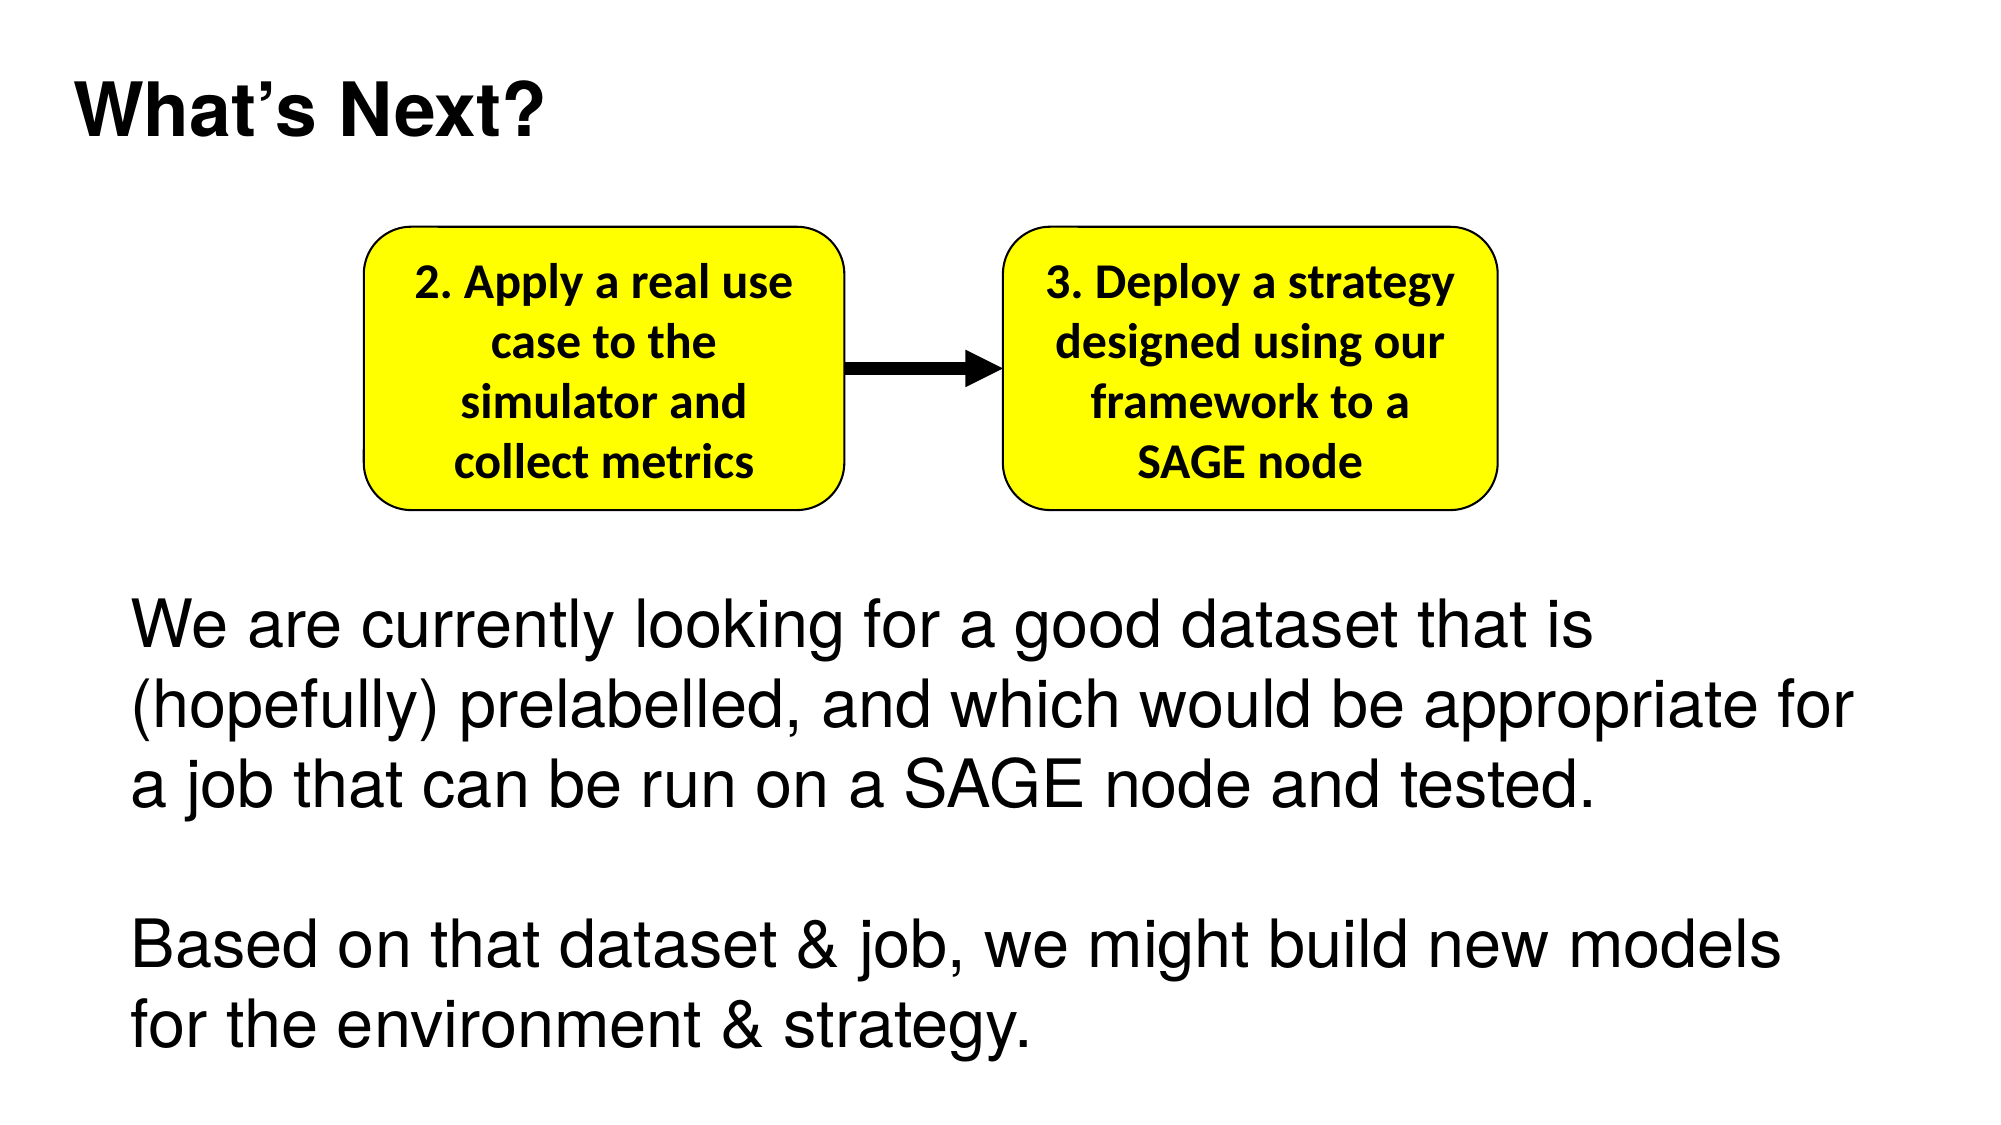

What’s Next?

We are currently looking for a good dataset that is (hopefully) prelabelled, and which would be appropriate for a job that can be run on a SAGE node and tested.

Based on that dataset & job, we might build new models for the environment & strategy.
2. Apply a real use case to the simulator and collect metrics
3. Deploy a strategy designed using our framework to a SAGE node